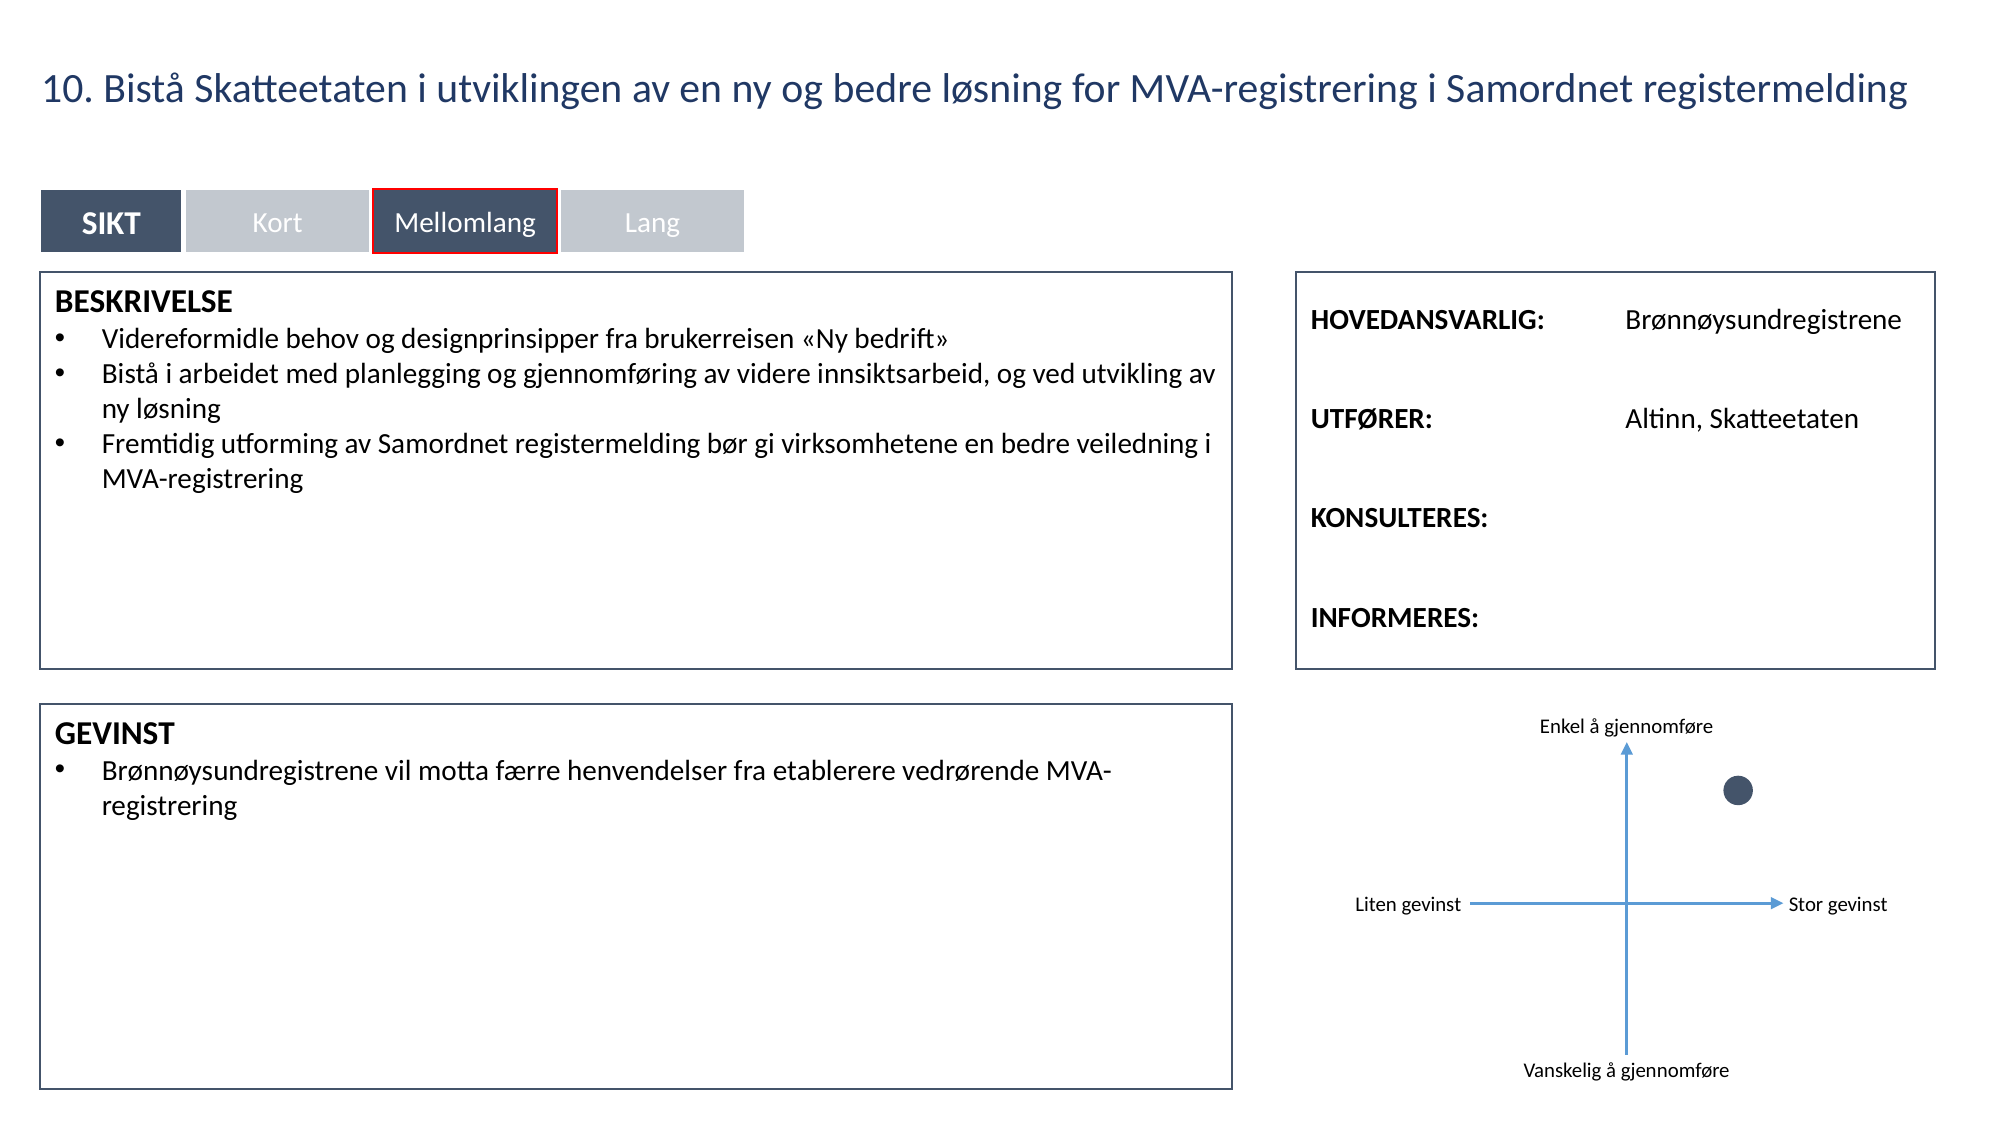

10. Bistå Skatteetaten i utviklingen av en ny og bedre løsning for MVA-registrering i Samordnet registermelding

SIKT
Kort

Mellomlang
Lang
| HOVEDANSVARLIG: | Brønnøysundregistrene |
| --- | --- |
| UTFØRER: | Altinn, Skatteetaten |
| KONSULTERES: |  |
| INFORMERES: |  |
BESKRIVELSE
Videreformidle behov og designprinsipper fra brukerreisen «Ny bedrift»
Bistå i arbeidet med planlegging og gjennomføring av videre innsiktsarbeid, og ved utvikling av ny løsning
Fremtidig utforming av Samordnet registermelding bør gi virksomhetene en bedre veiledning i MVA-registrering

GEVINST
Brønnøysundregistrene vil motta færre henvendelser fra etablerere vedrørende MVA-registrering

Enkel å gjennomføre

Liten gevinst
Stor gevinst
Vanskelig å gjennomføre